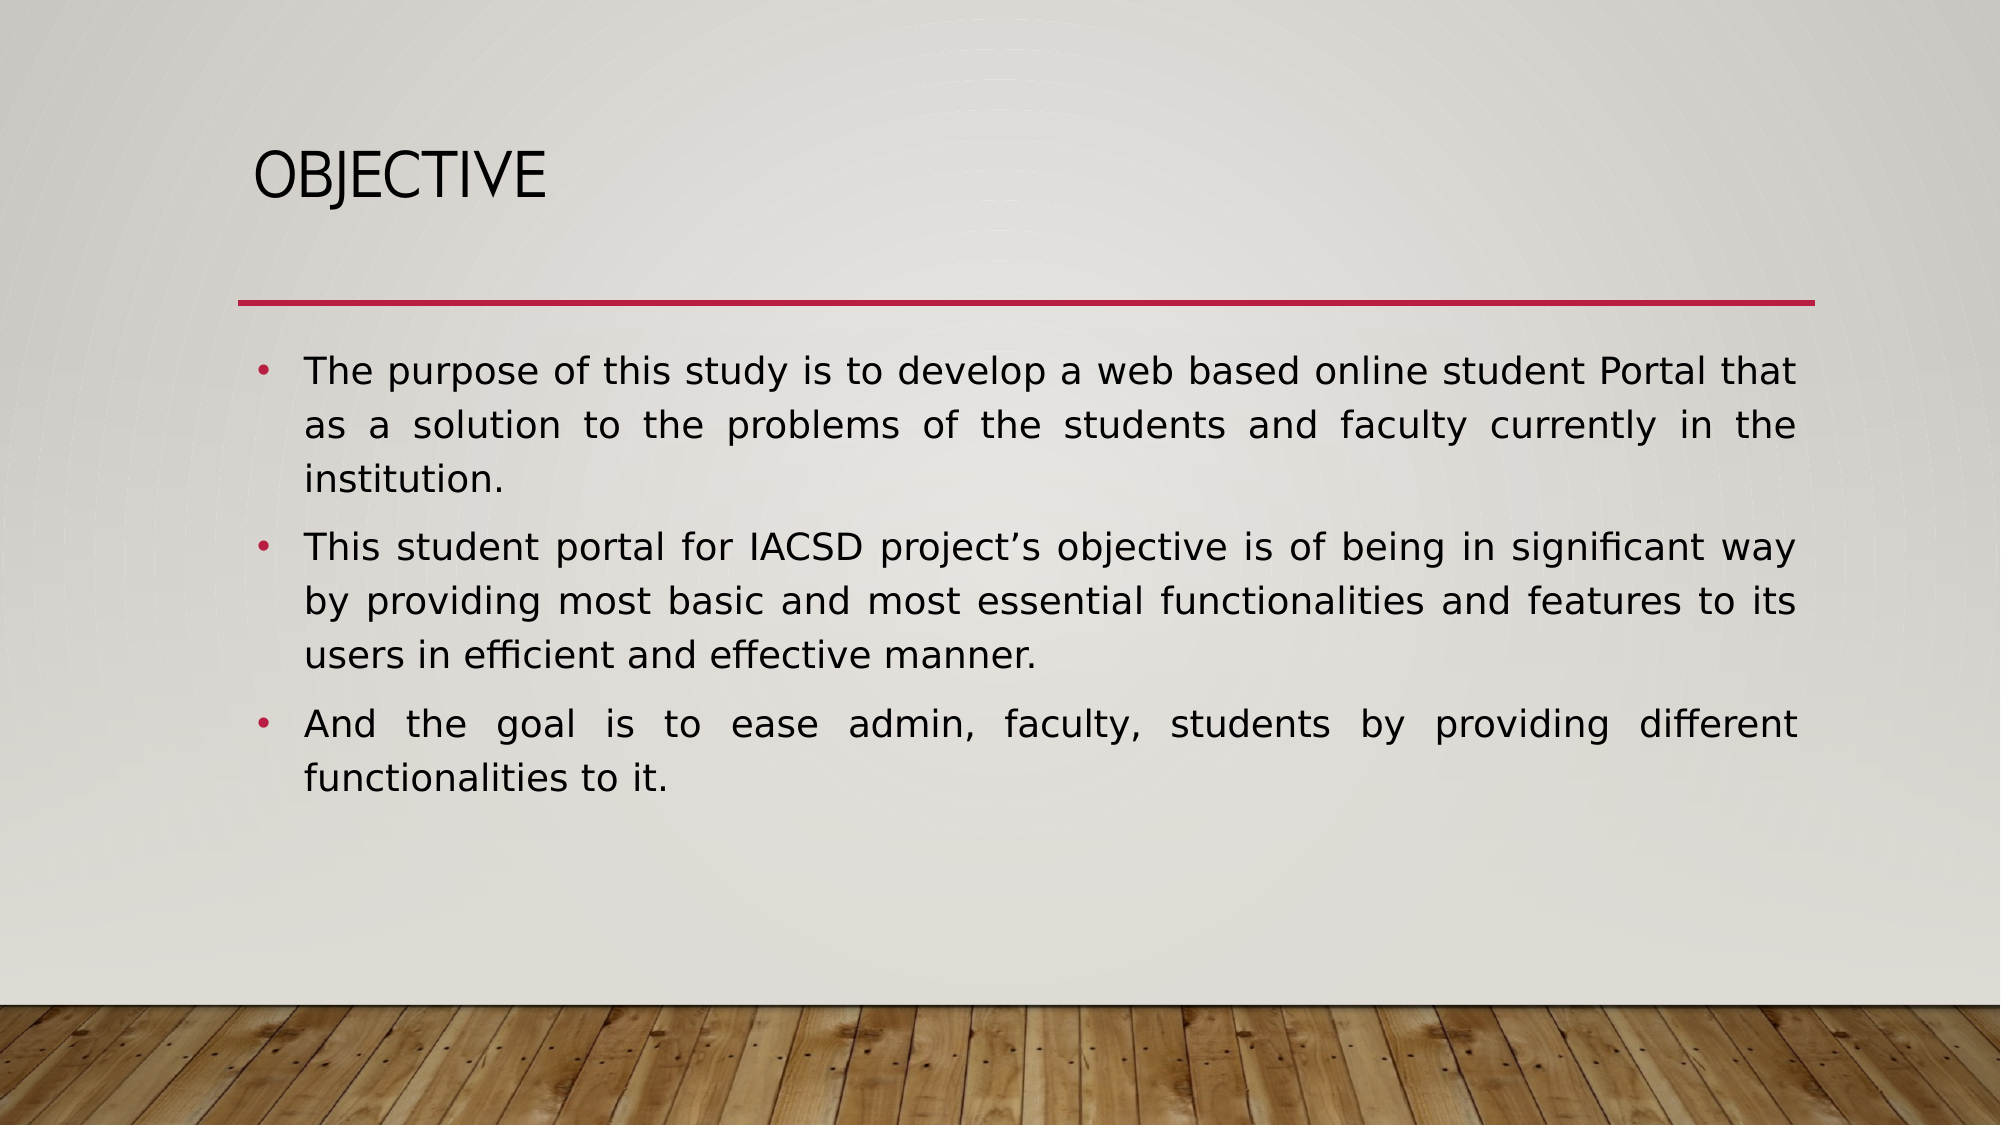

# Objective
The purpose of this study is to develop a web based online student Portal that as a solution to the problems of the students and faculty currently in the institution.
This student portal for IACSD project’s objective is of being in significant way by providing most basic and most essential functionalities and features to its users in efficient and effective manner.
And the goal is to ease admin, faculty, students by providing different functionalities to it.